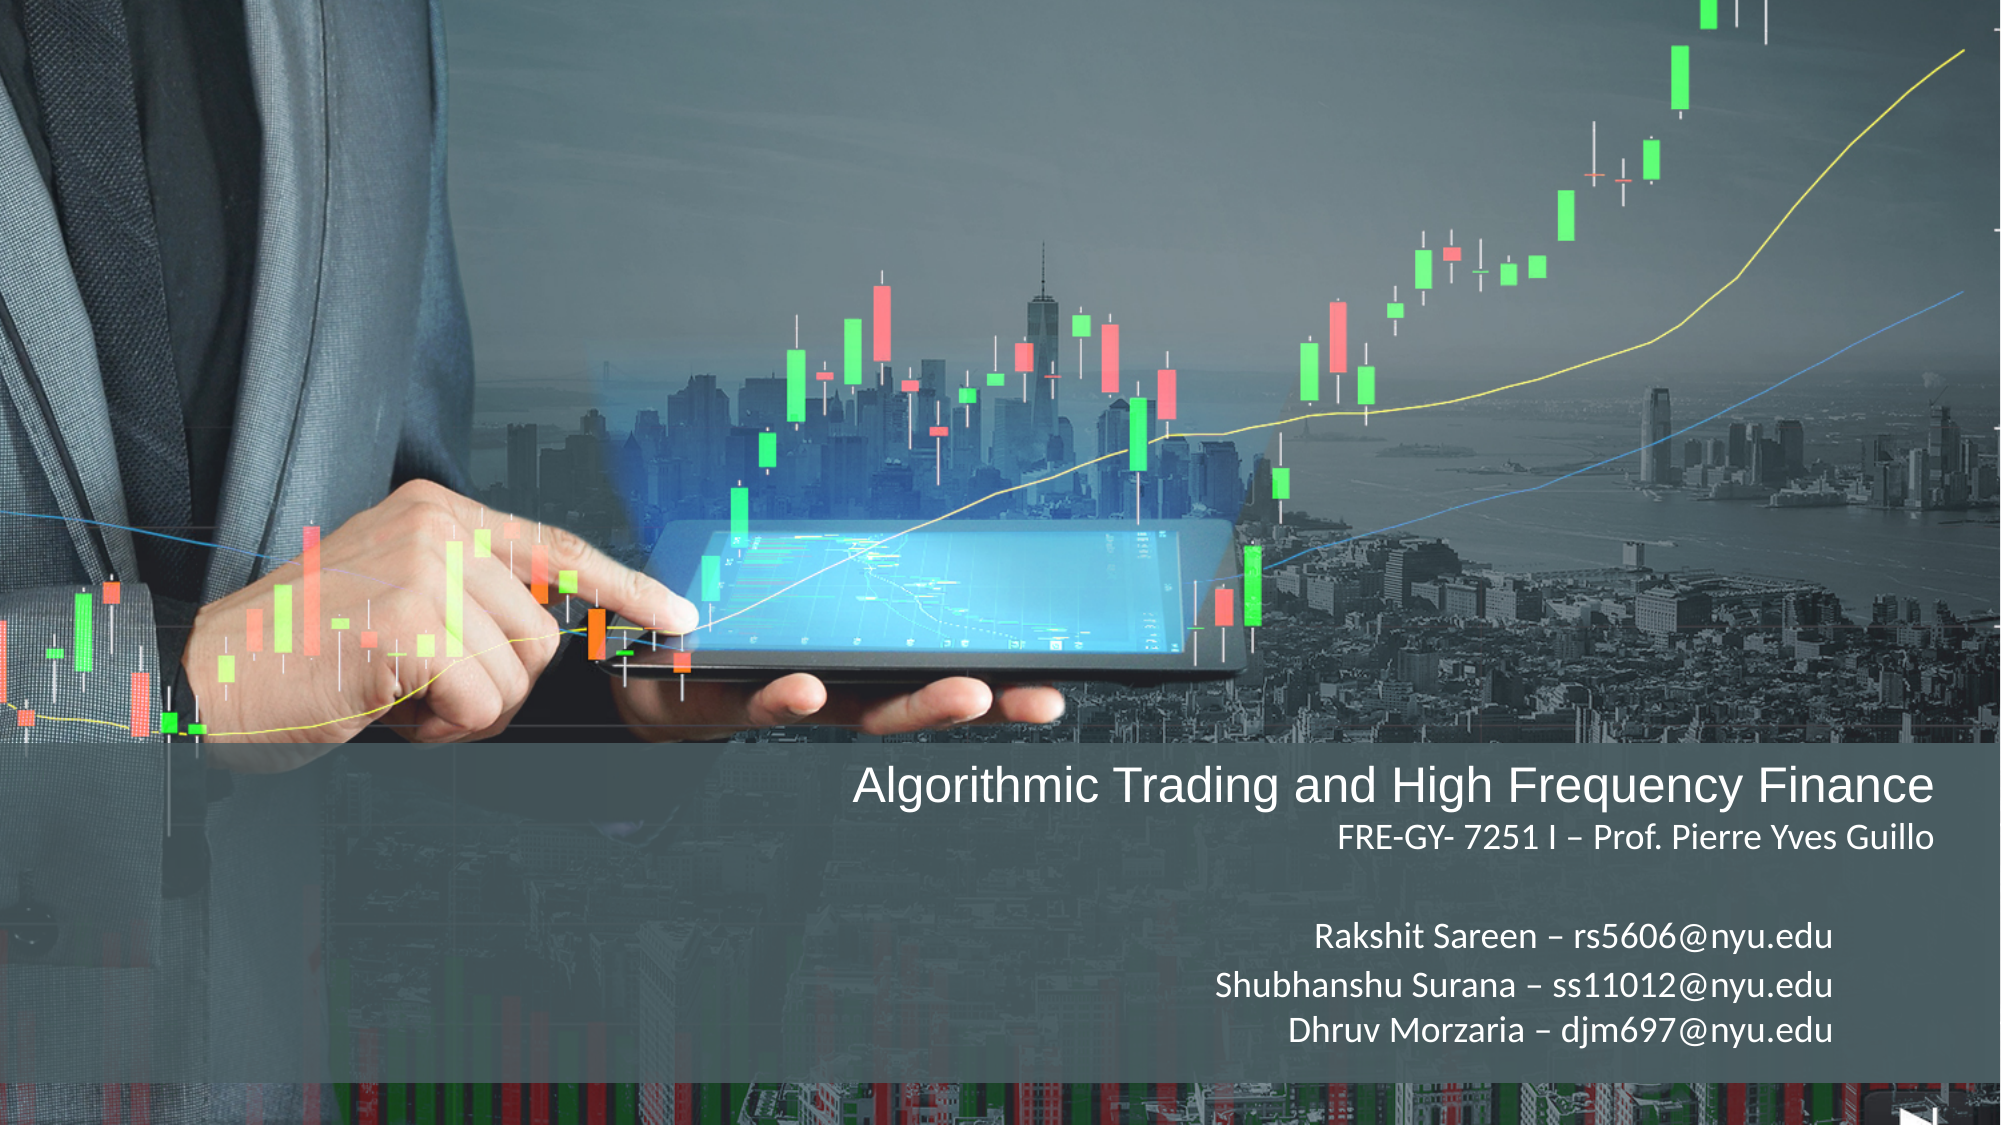

Algorithmic Trading and High Frequency Finance
FRE-GY- 7251 I – Prof. Pierre Yves Guillo

Rakshit Sareen – rs5606@nyu.edu
Shubhanshu Surana – ss11012@nyu.edu
Dhruv Morzaria – djm697@nyu.edu